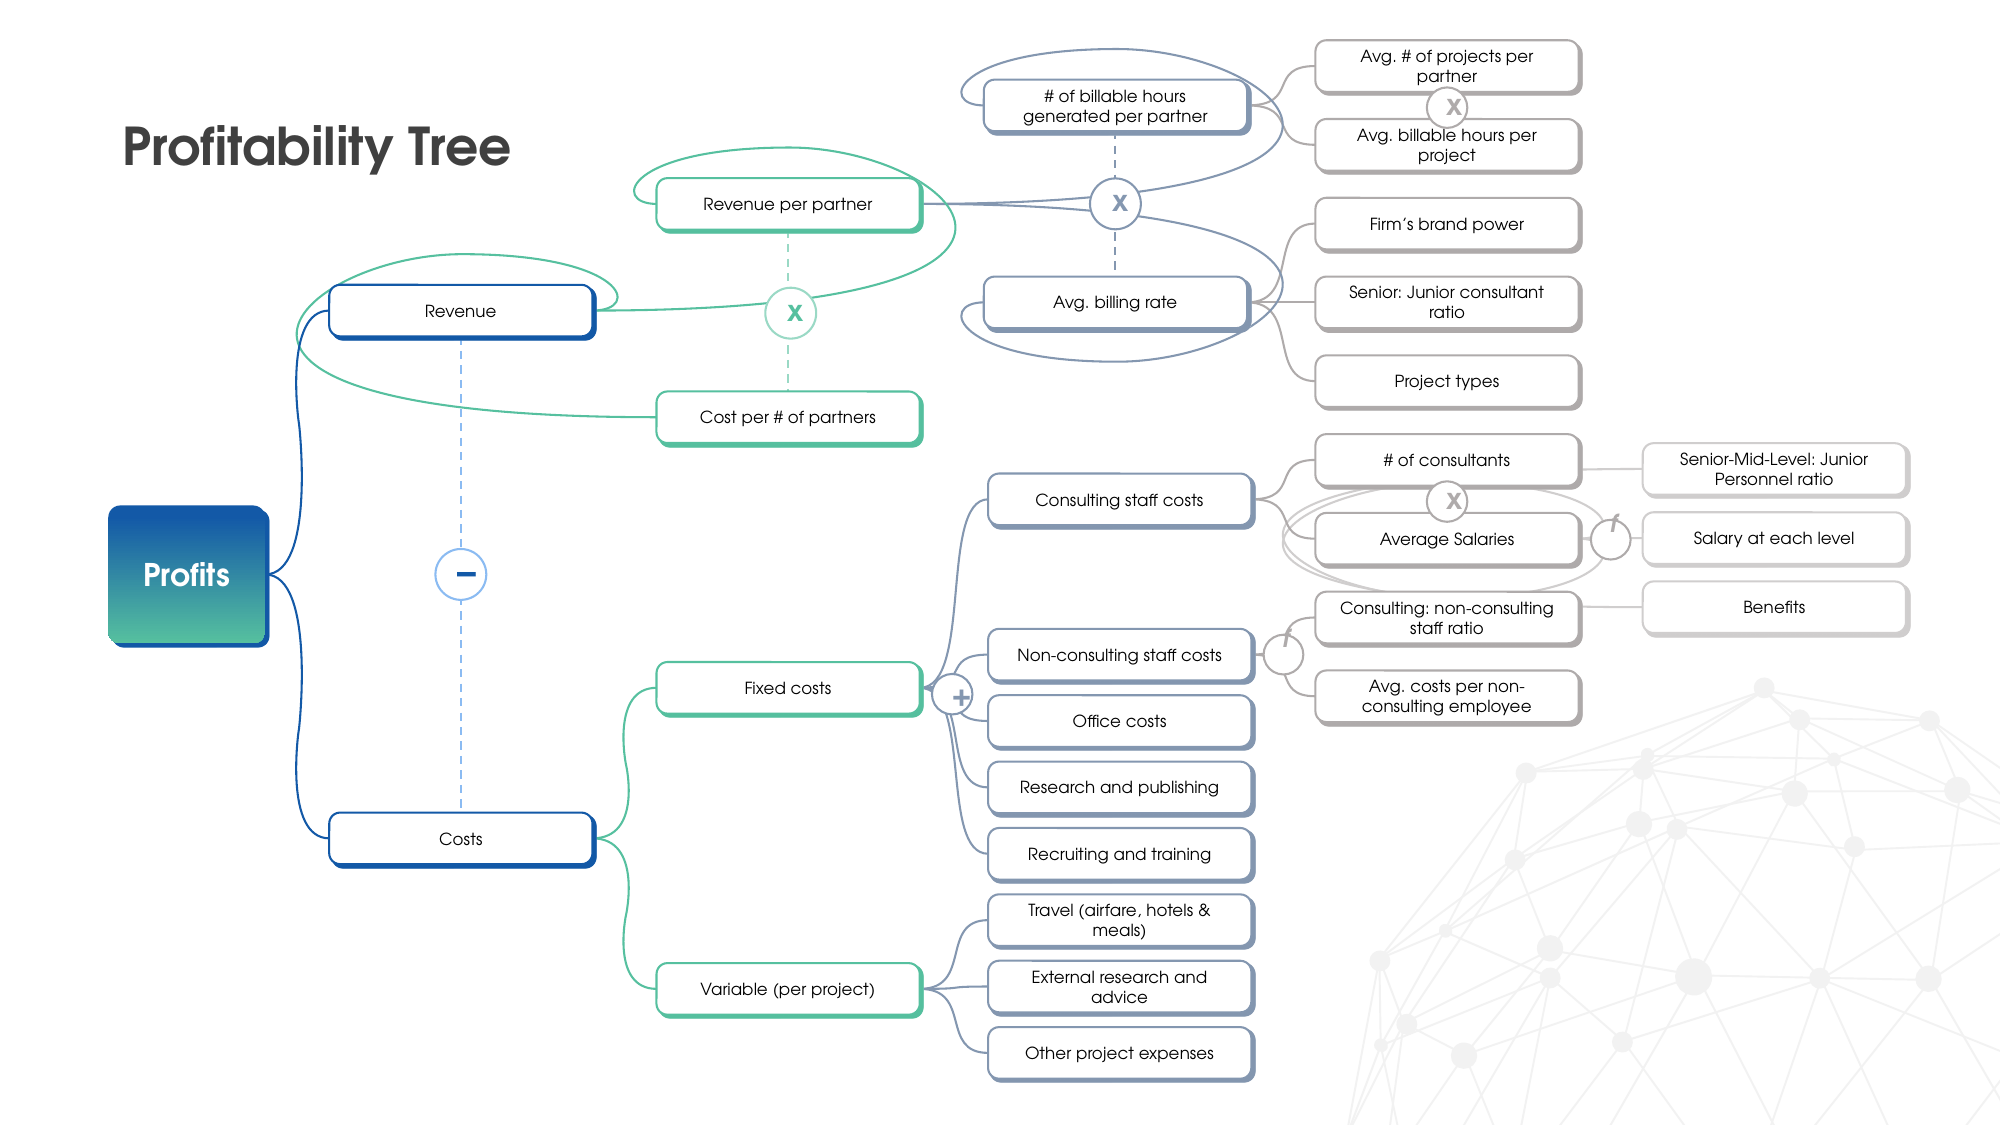

Avg. # of projects per partner
# of billable hours generated per partner
x
Profitability Tree
Avg. billable hours per project
Revenue per partner
x
Firm’s brand power
Avg. billing rate
Senior: Junior consultant ratio
Revenue
x
Project types
Cost per # of partners
# of consultants
Senior-Mid-Level: Junior Personnel ratio
Salary at each level
Benefits
Consulting staff costs
x
Profits
Average Salaries
f
–
Consulting: non-consulting staff ratio
Non-consulting staff costs
f
Fixed costs
Avg. costs per non-consulting employee
+
Office costs

Research and publishing
Costs
Recruiting and training
Travel (airfare, hotels & meals)
External research and advice
Variable (per project)
Other project expenses